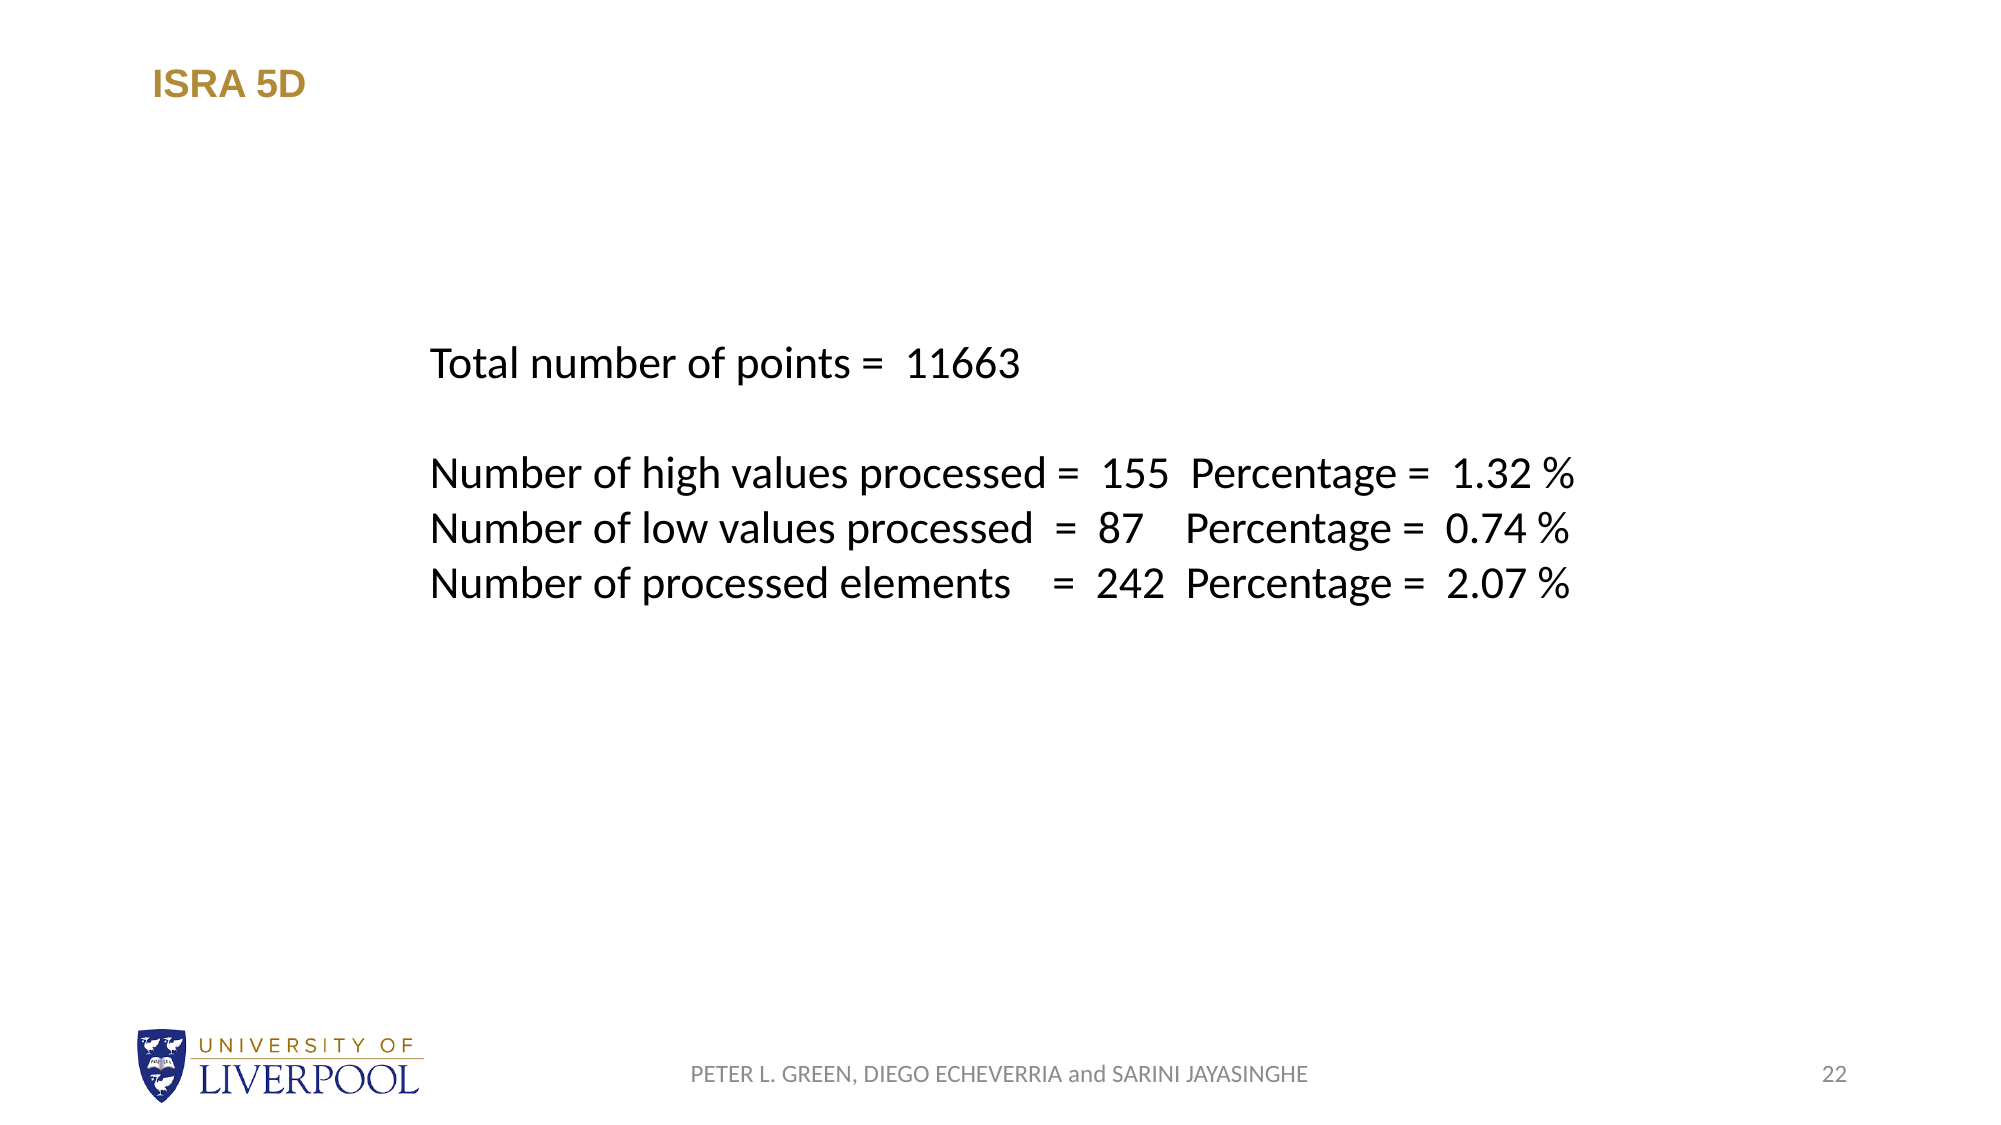

# ISRA 5D
Total number of points =  11663

Number of high values processed =  155  Percentage =  1.32 %
Number of low values processed  =  87    Percentage =  0.74 %
Number of processed elements    =  242  Percentage =  2.07 %
PETER L. GREEN, DIEGO ECHEVERRIA and SARINI JAYASINGHE
22